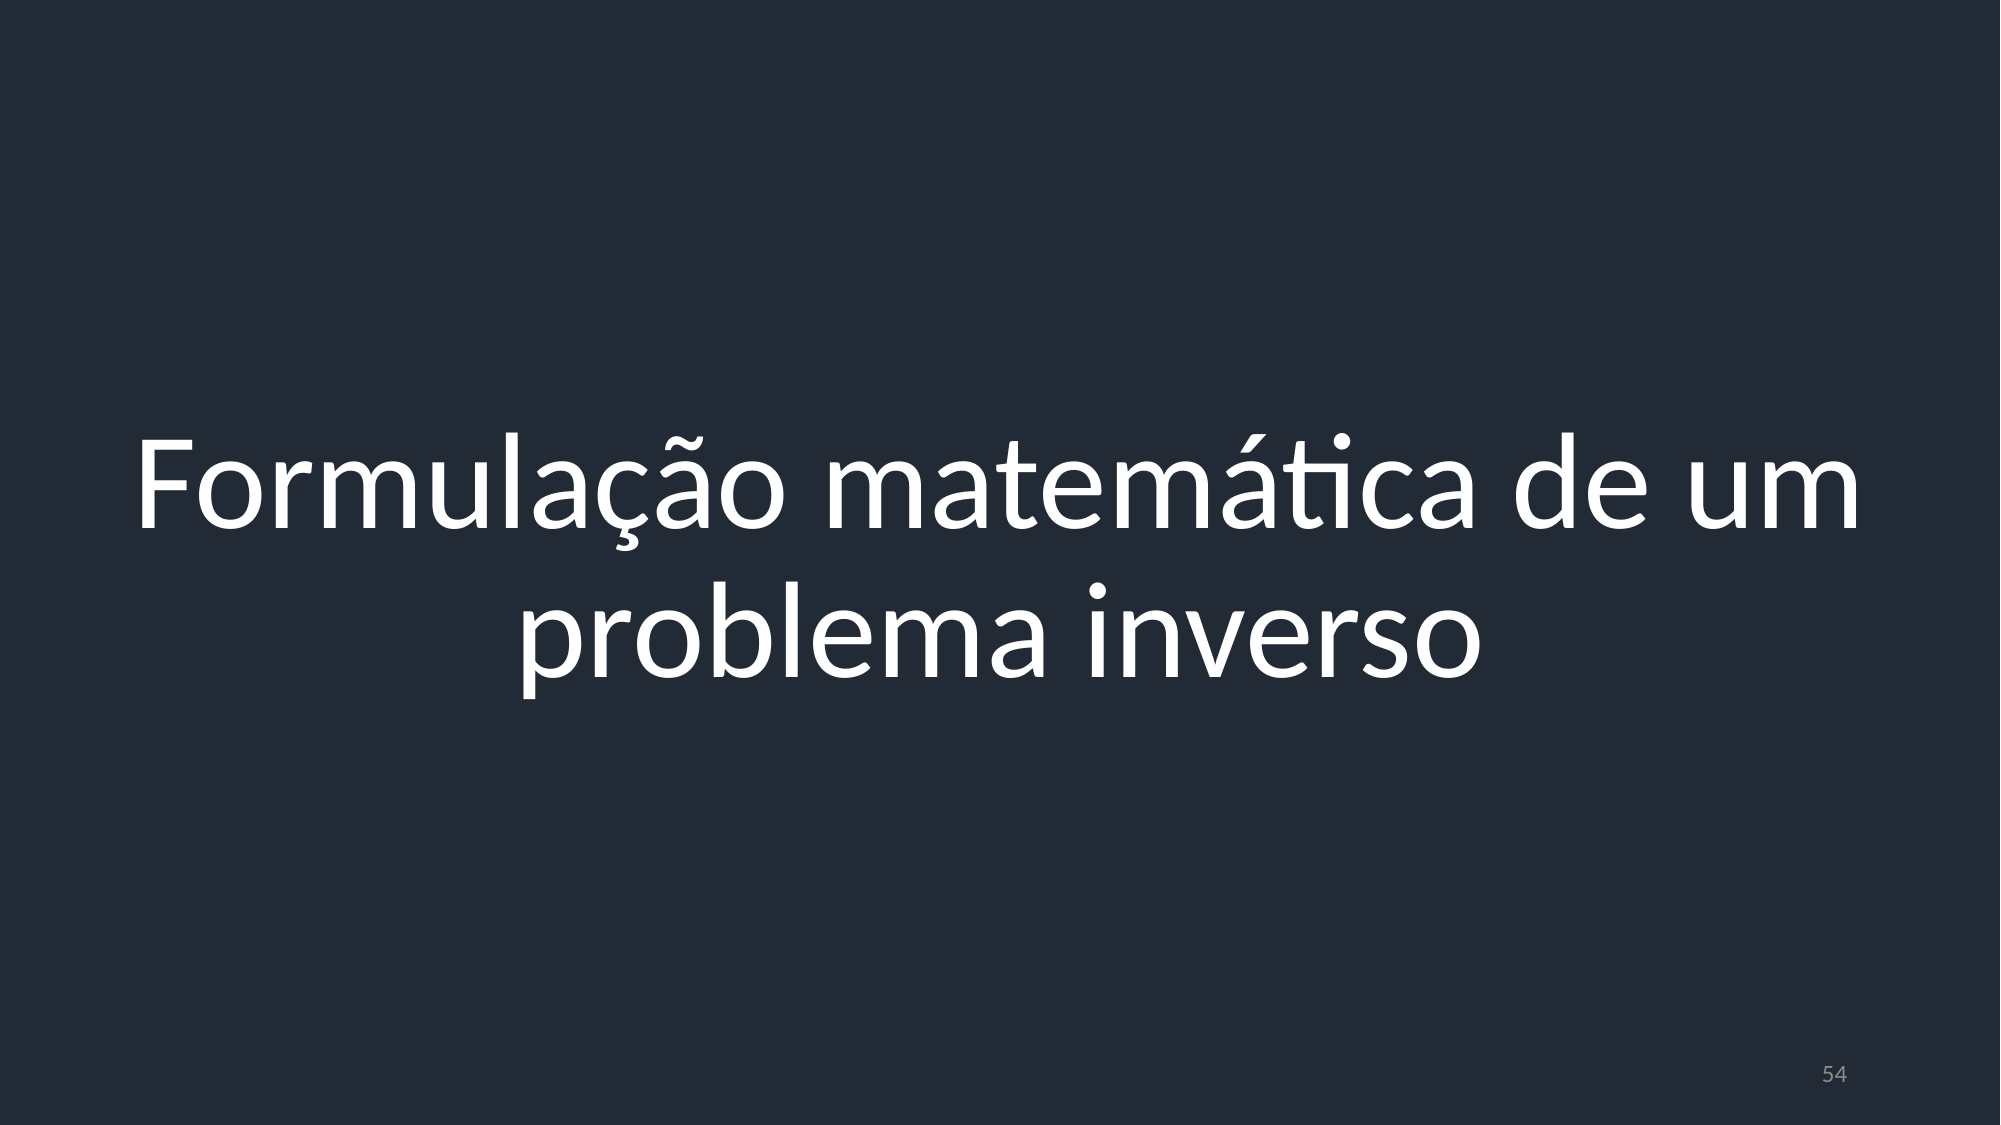

Formulação matemática de um problema inverso
54